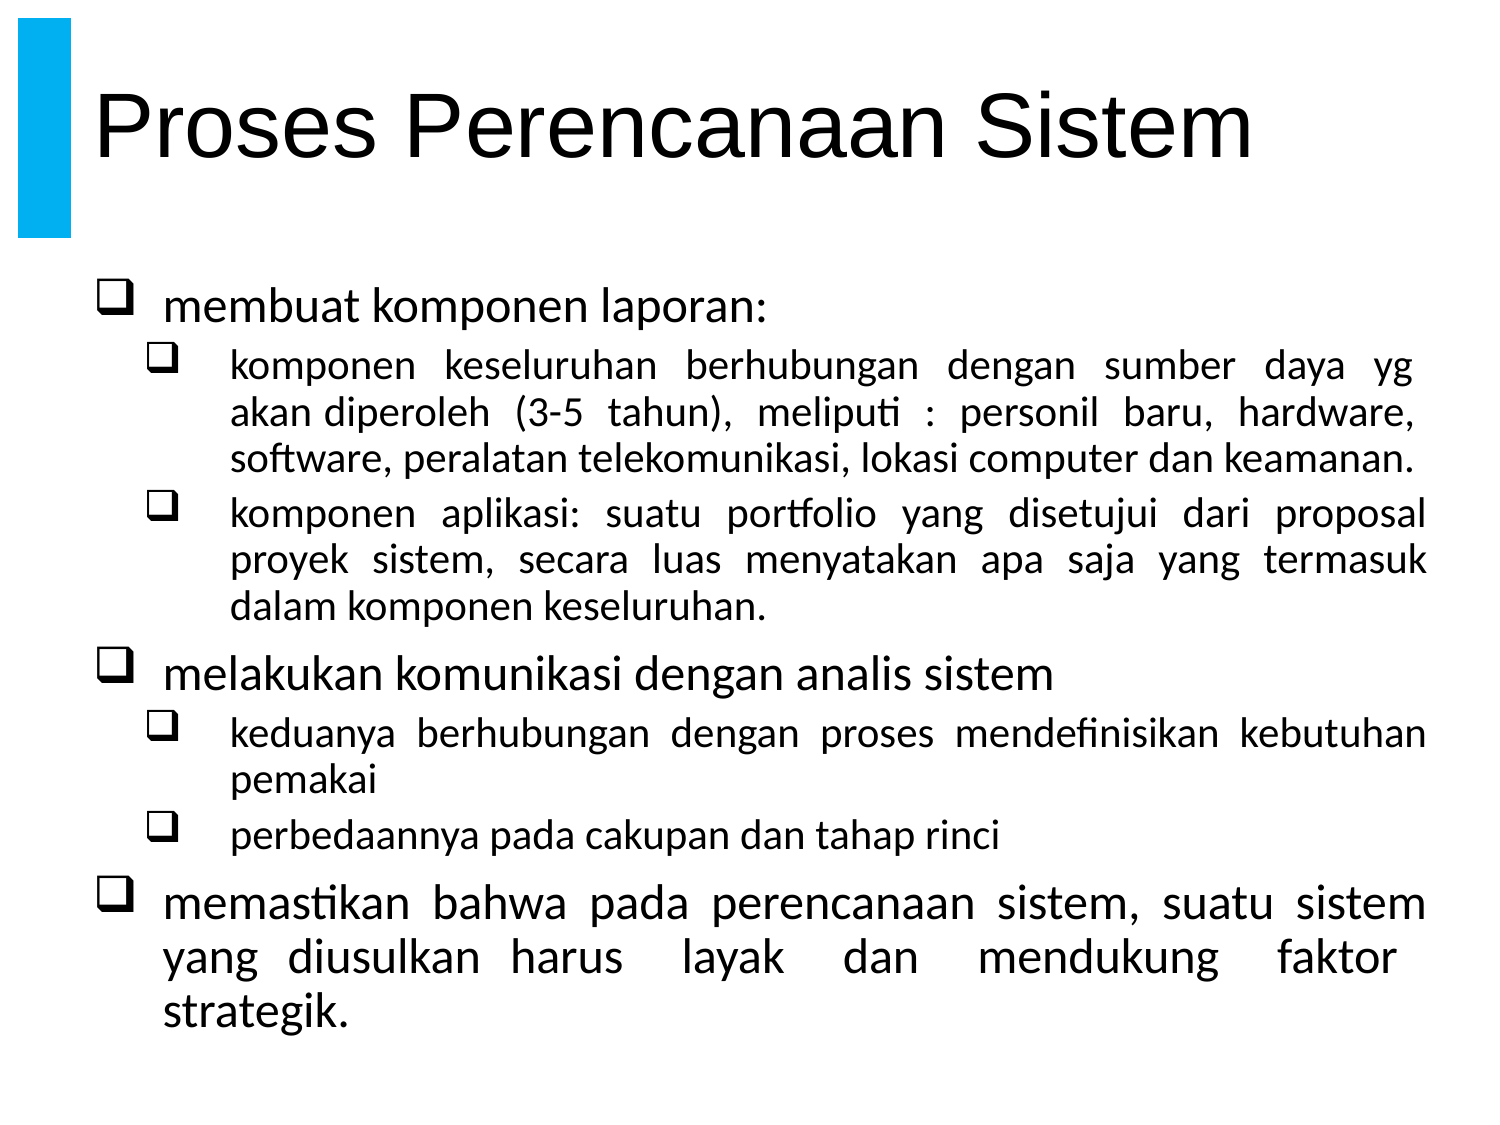

# Proses Perencanaan Sistem
membuat komponen laporan:
komponen  keseluruhan  berhubungan  dengan  sumber  daya  yg  akan diperoleh  (3-5  tahun),  meliputi  :  personil  baru,  hardware,  software, peralatan telekomunikasi, lokasi computer dan keamanan.
komponen  aplikasi:  suatu  portfolio  yang  disetujui  dari  proposal proyek sistem, secara luas menyatakan apa saja yang termasuk dalam komponen keseluruhan.
melakukan komunikasi dengan analis sistem
keduanya  berhubungan  dengan  proses  mendefinisikan  kebutuhan pemakai
perbedaannya pada cakupan dan tahap rinci
memastikan bahwa pada perencanaan sistem, suatu sistem yang diusulkan harus  layak  dan  mendukung  faktor  strategik.